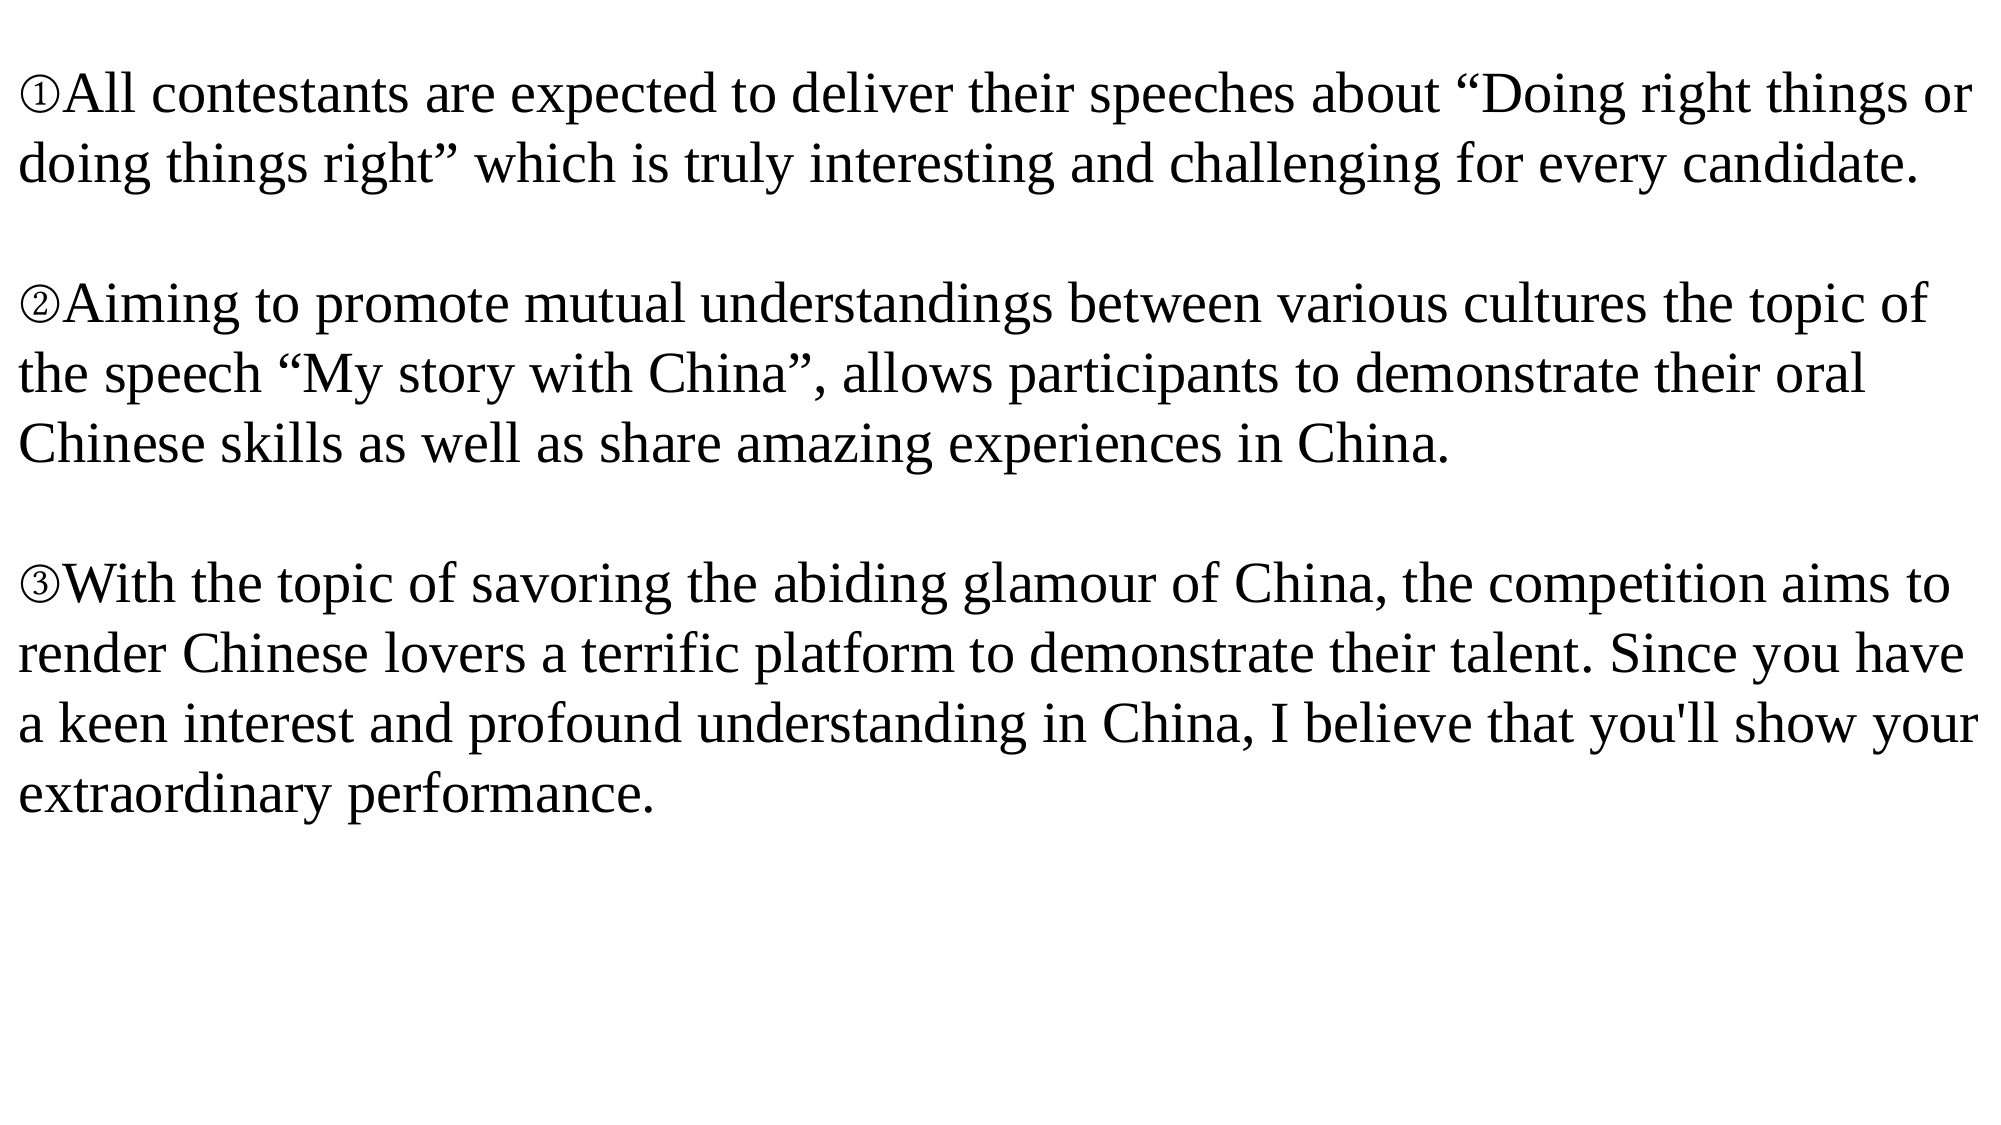

①All contestants are expected to deliver their speeches about “Doing right things or doing things right” which is truly interesting and challenging for every candidate.

②Aiming to promote mutual understandings between various cultures the topic of the speech “My story with China”, allows participants to demonstrate their oral Chinese skills as well as share amazing experiences in China.

③With the topic of savoring the abiding glamour of China, the competition aims to render Chinese lovers a terrific platform to demonstrate their talent. Since you have a keen interest and profound understanding in China, I believe that you'll show your extraordinary performance.